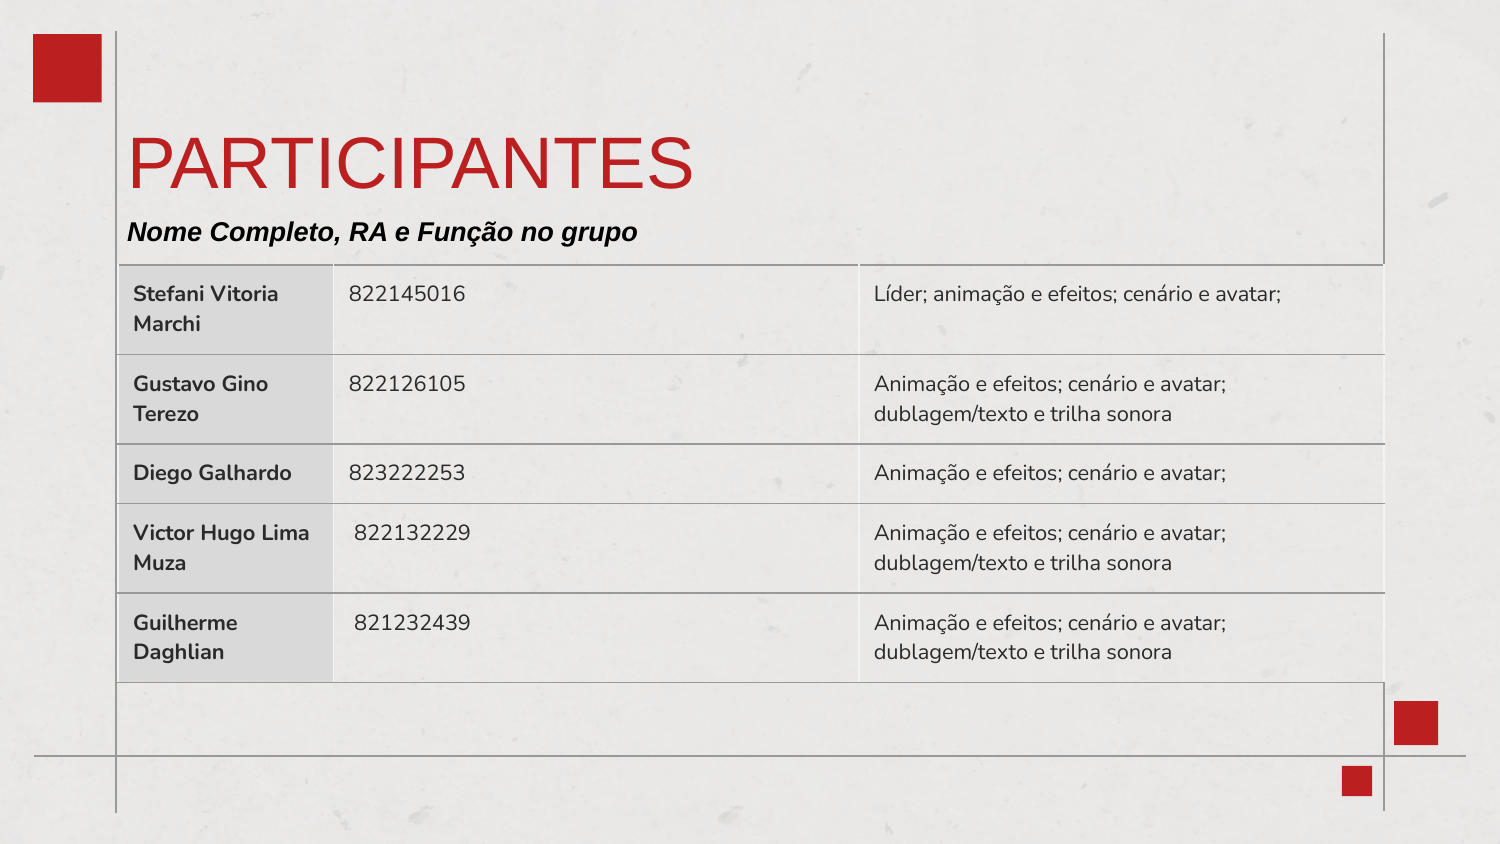

# PARTICIPANTES
Nome Completo, RA e Função no grupo

| Stefani Vitoria Marchi | 822145016 | Líder; animação e efeitos; cenário e avatar; |
| --- | --- | --- |
| Gustavo Gino Terezo | 822126105 | Animação e efeitos; cenário e avatar; dublagem/texto e trilha sonora |
| Diego Galhardo | 823222253 | Animação e efeitos; cenário e avatar; |
| Victor Hugo Lima Muza | 822132229 | Animação e efeitos; cenário e avatar; dublagem/texto e trilha sonora |
| Guilherme Daghlian | 821232439 | Animação e efeitos; cenário e avatar; dublagem/texto e trilha sonora |